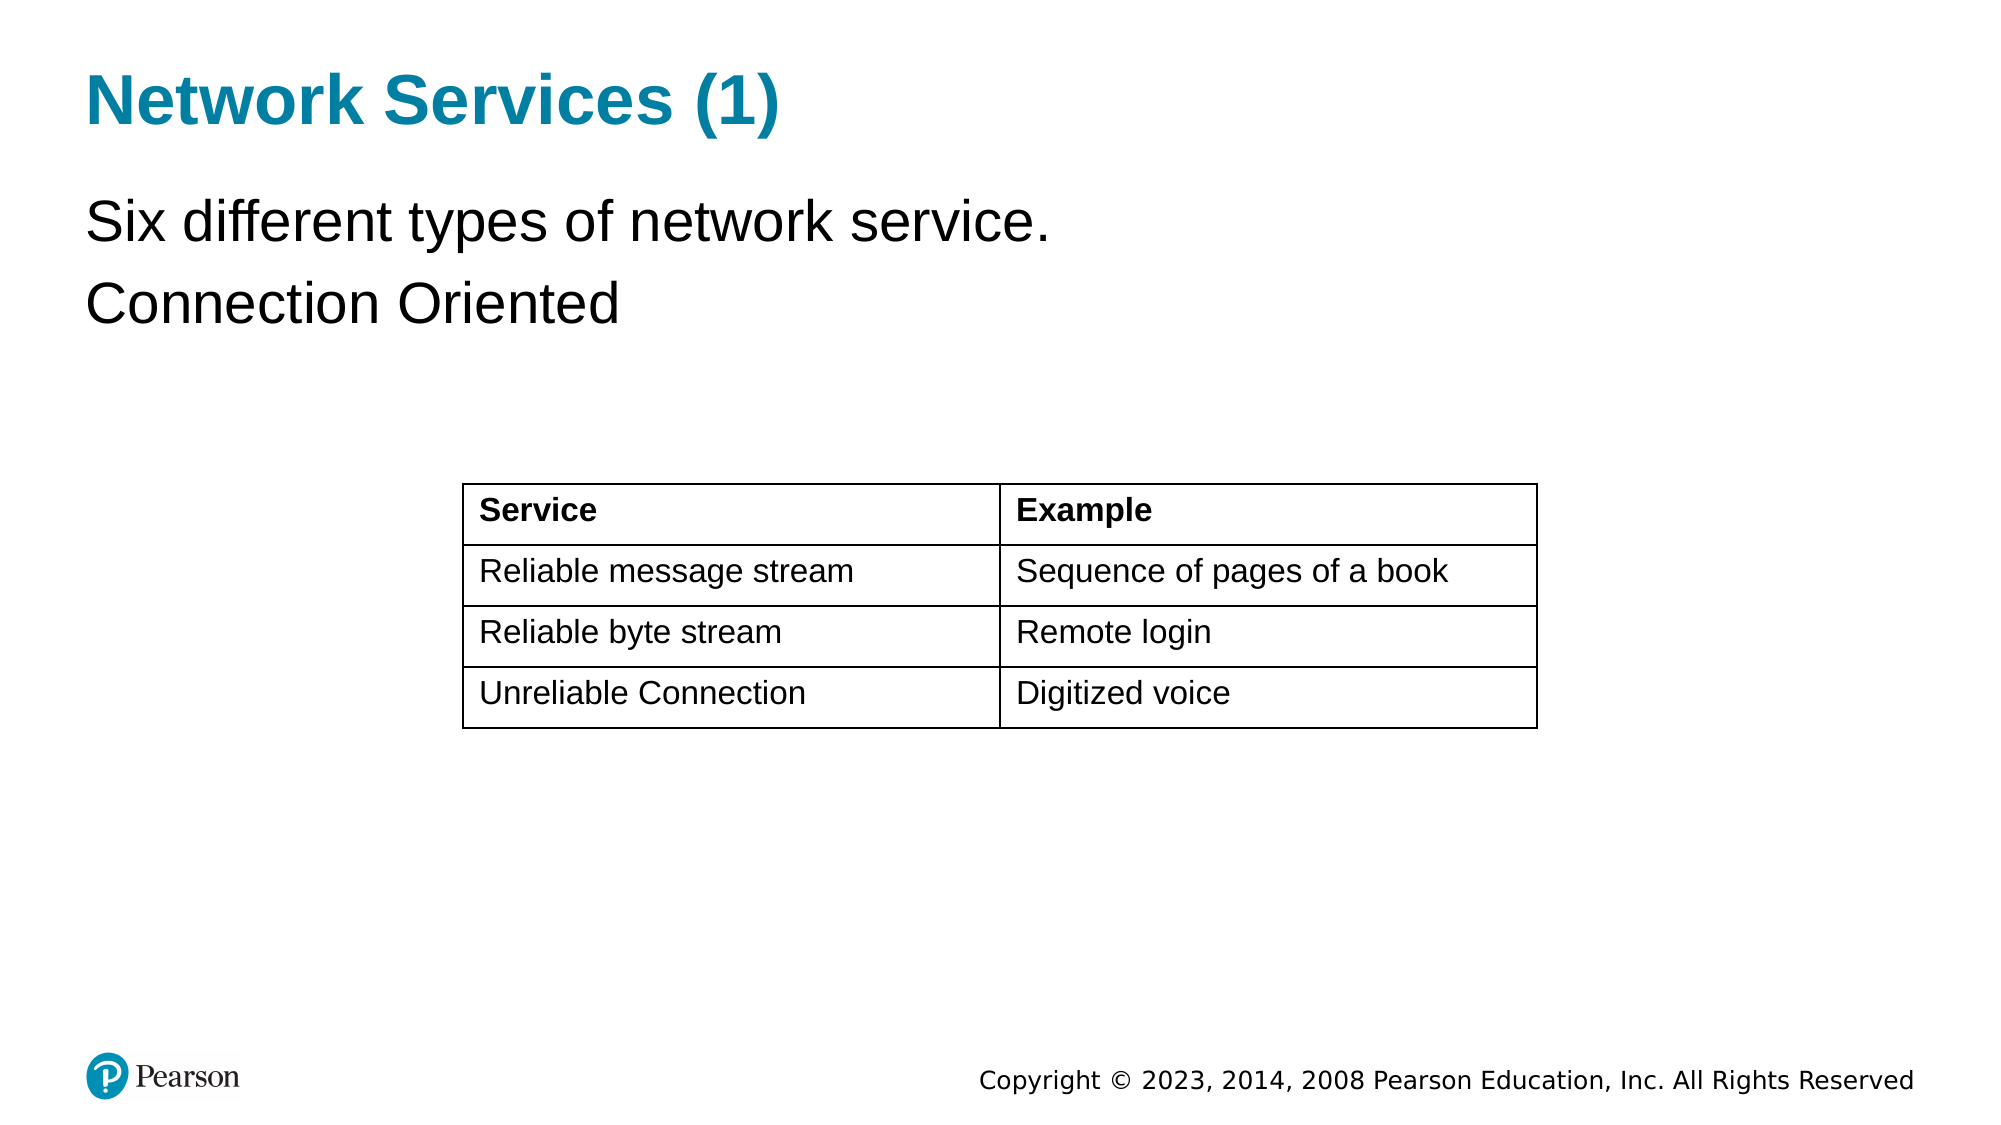

# Network Services (1)
Six different types of network service.
Connection Oriented
| Service | Example |
| --- | --- |
| Reliable message stream | Sequence of pages of a book |
| Reliable byte stream | Remote login |
| Unreliable Connection | Digitized voice |